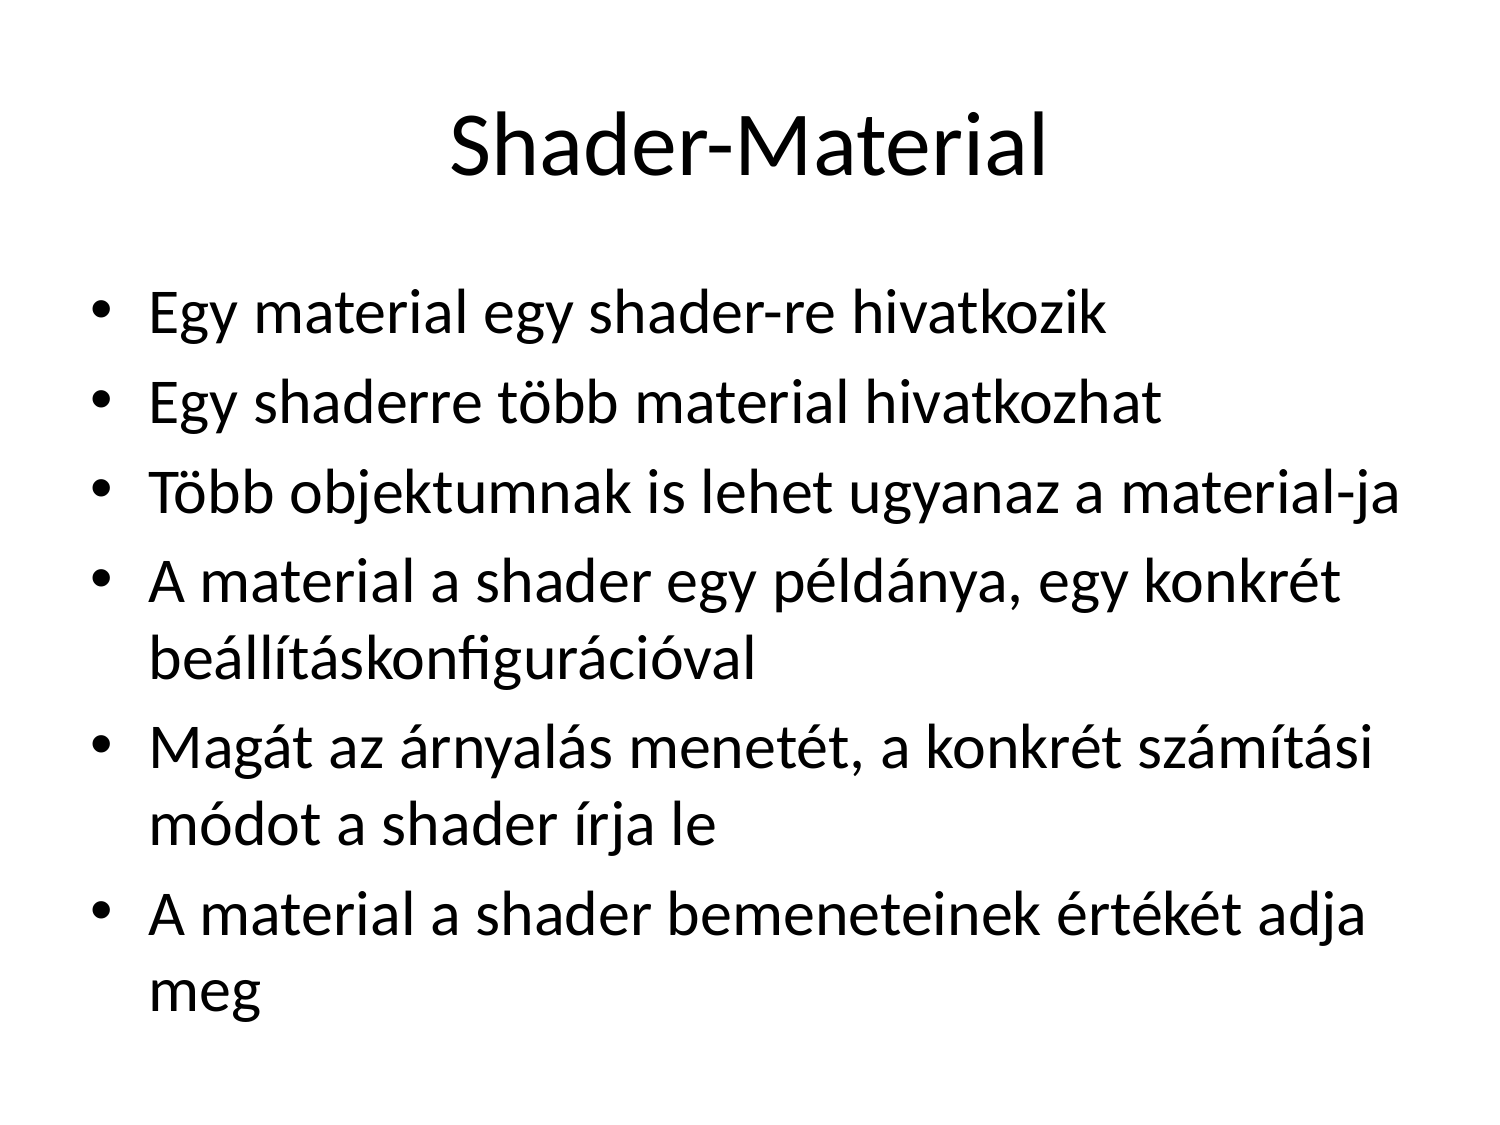

# Shader-Material
Egy material egy shader-re hivatkozik
Egy shaderre több material hivatkozhat
Több objektumnak is lehet ugyanaz a material-ja
A material a shader egy példánya, egy konkrét beállításkonfigurációval
Magát az árnyalás menetét, a konkrét számítási módot a shader írja le
A material a shader bemeneteinek értékét adja meg